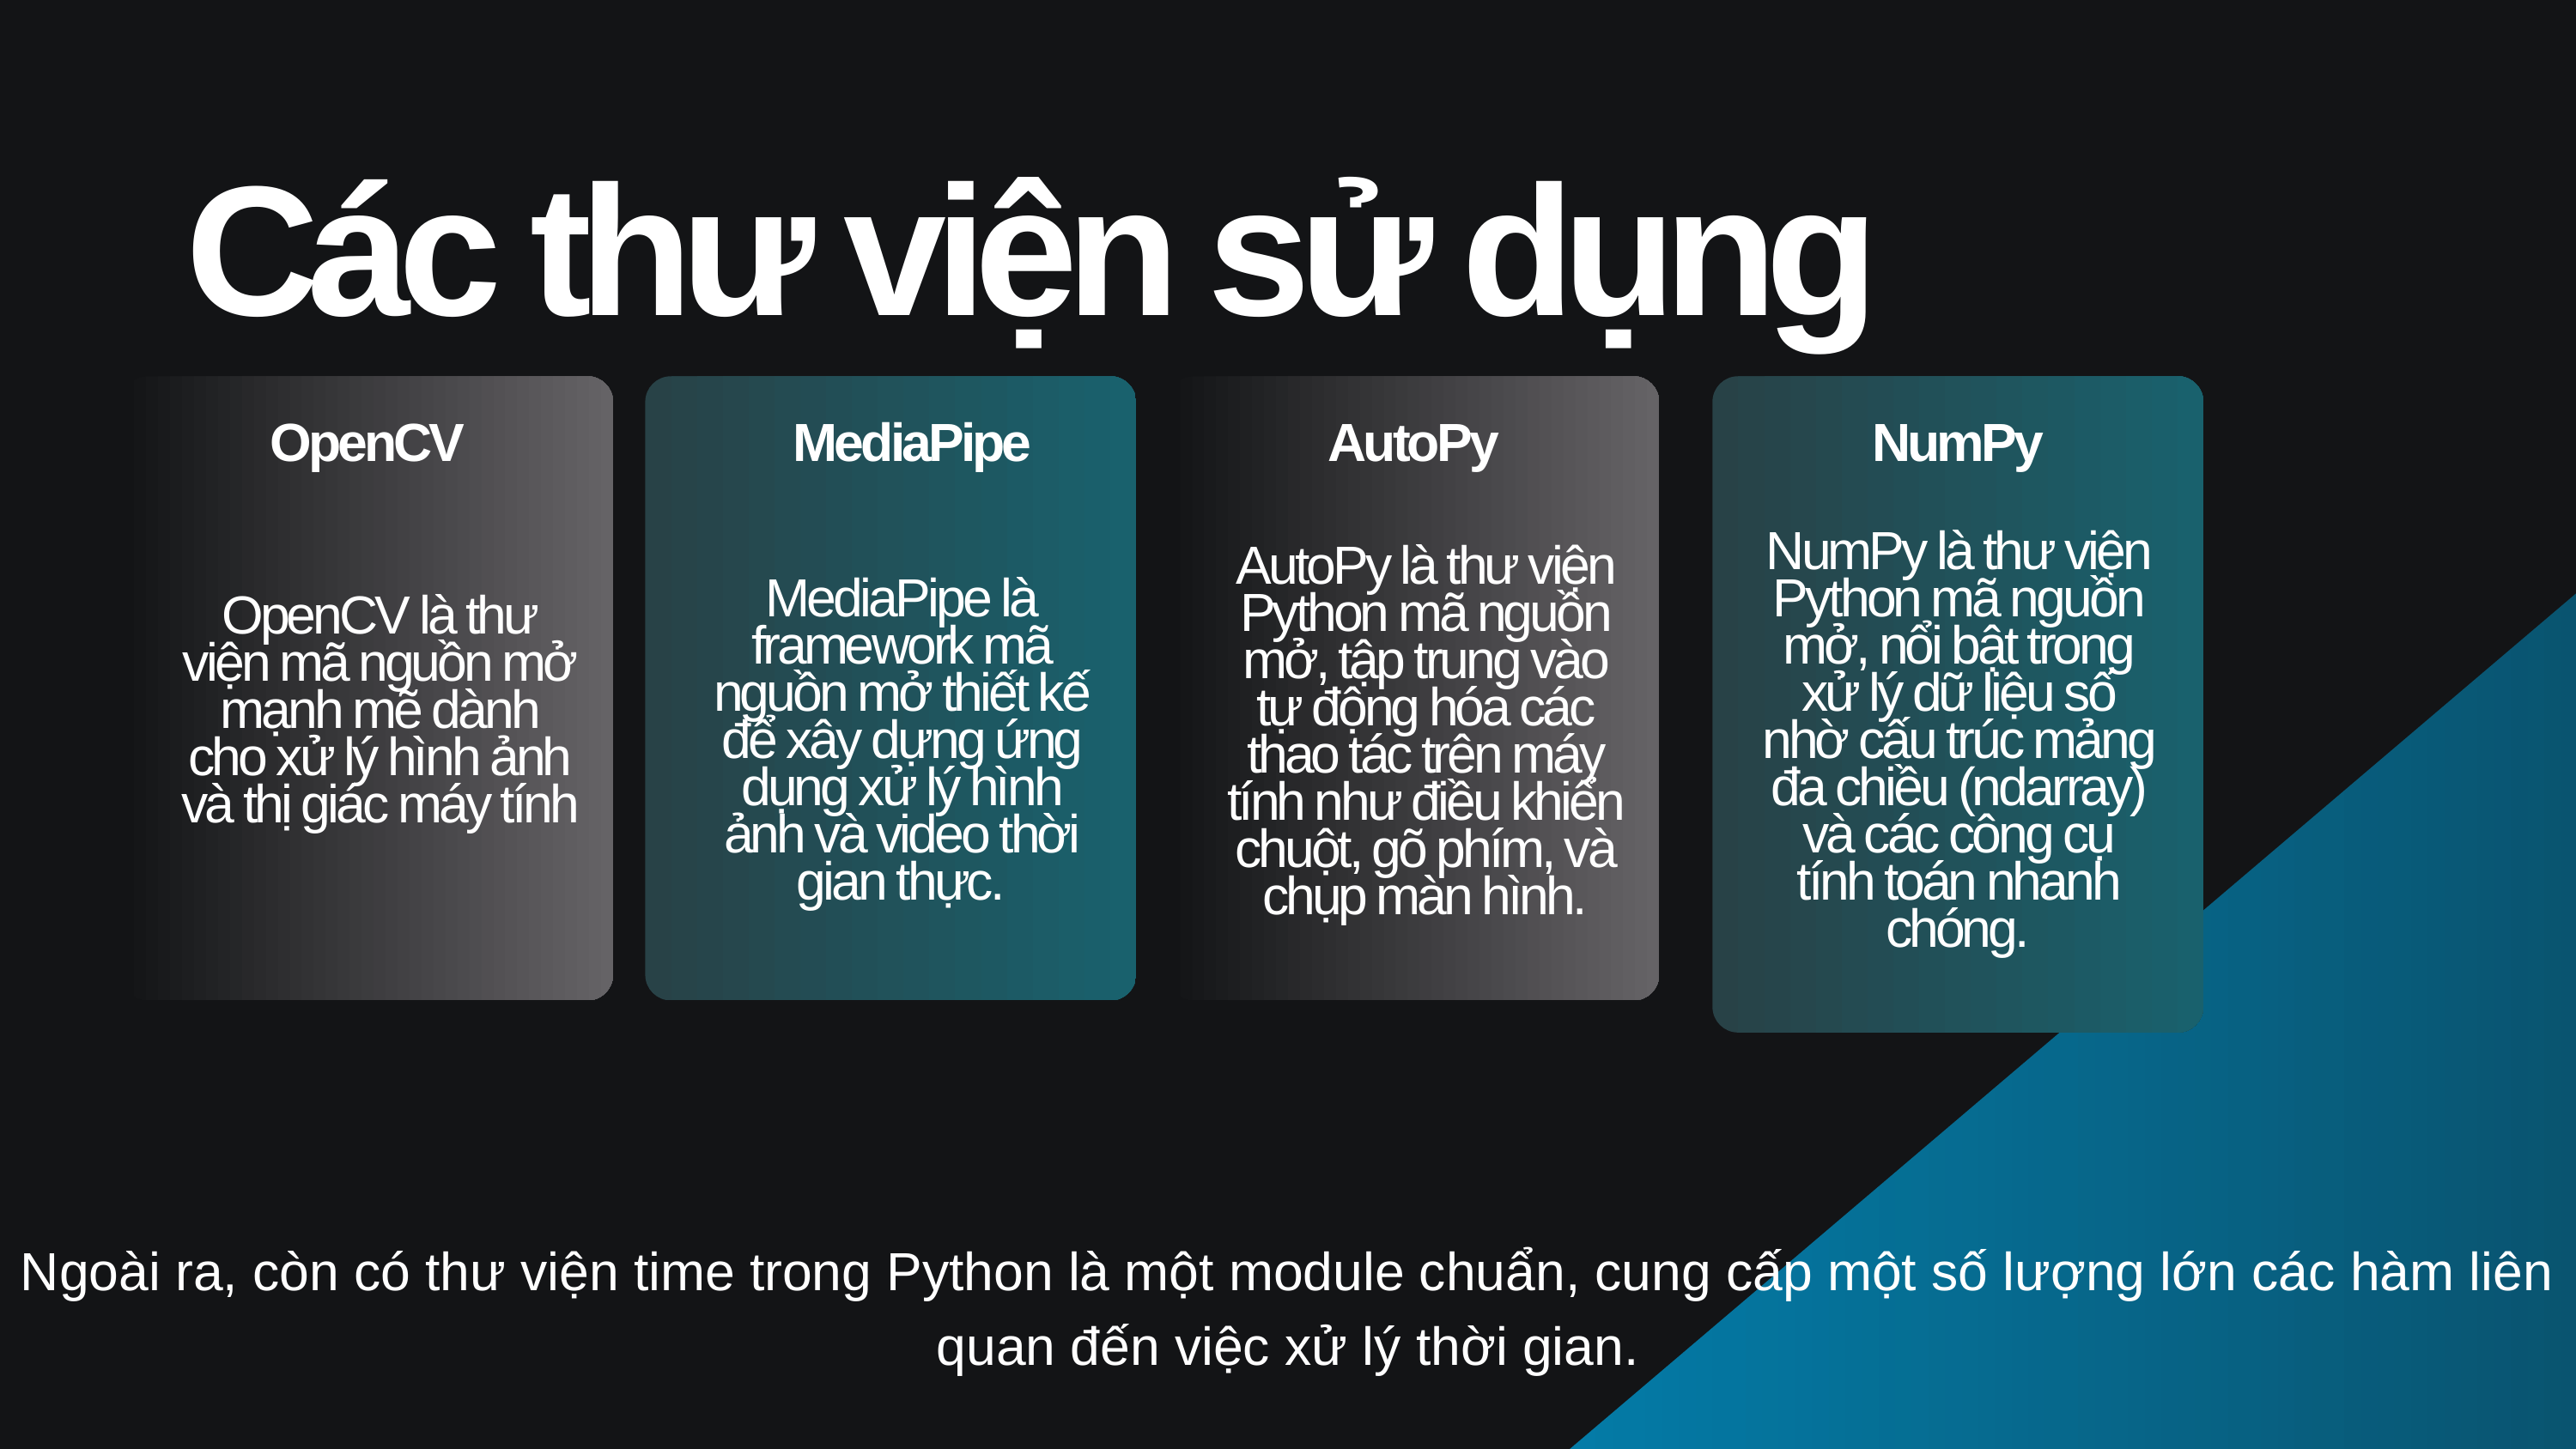

Các thư viện sử dụng

OpenCV
MediaPipe
AutoPy
NumPy
NumPy là thư viện Python mã nguồn mở, nổi bật trong xử lý dữ liệu số nhờ cấu trúc mảng đa chiều (ndarray) và các công cụ tính toán nhanh chóng.

AutoPy là thư viện Python mã nguồn mở, tập trung vào tự động hóa các thao tác trên máy tính như điều khiển chuột, gõ phím, và chụp màn hình.

MediaPipe là framework mã nguồn mở thiết kế để xây dựng ứng dụng xử lý hình ảnh và video thời gian thực.
OpenCV là thư viện mã nguồn mở mạnh mẽ dành cho xử lý hình ảnh và thị giác máy tính

Ngoài ra, còn có thư viện time trong Python là một module chuẩn, cung cấp một số lượng lớn các hàm liên quan đến việc xử lý thời gian.